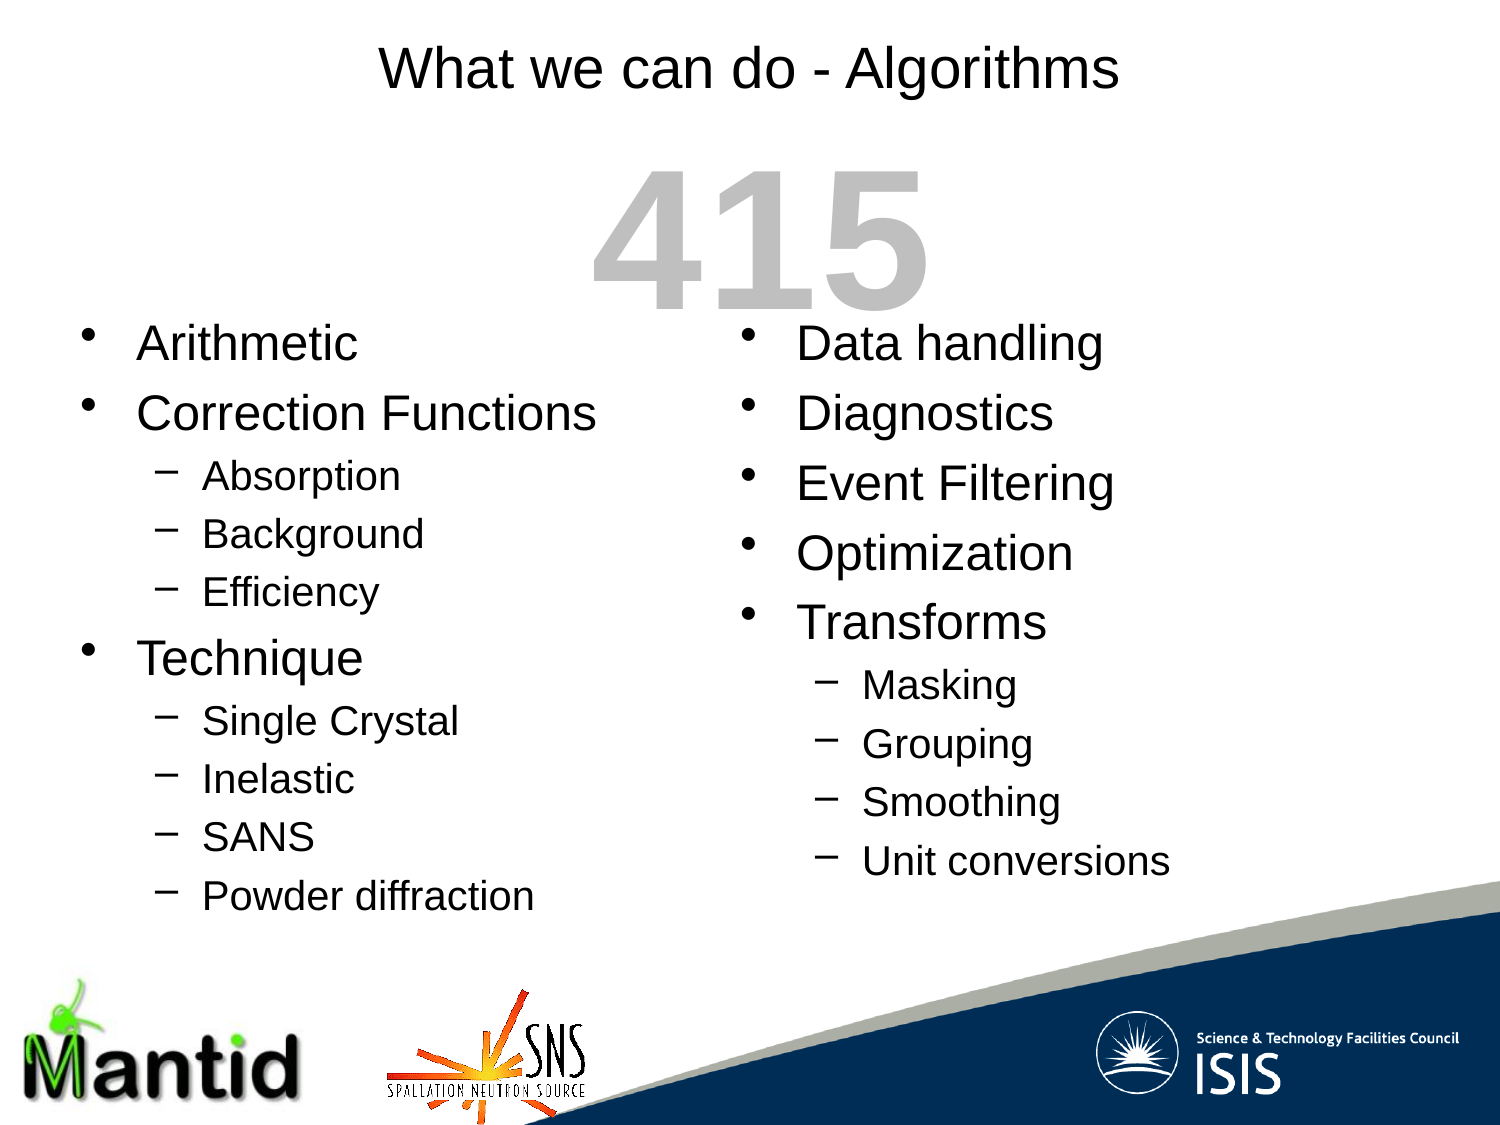

# What we can do - Algorithms
415
Arithmetic
Correction Functions
Absorption
Background
Efficiency
Technique
Single Crystal
Inelastic
SANS
Powder diffraction
Data handling
Diagnostics
Event Filtering
Optimization
Transforms
Masking
Grouping
Smoothing
Unit conversions